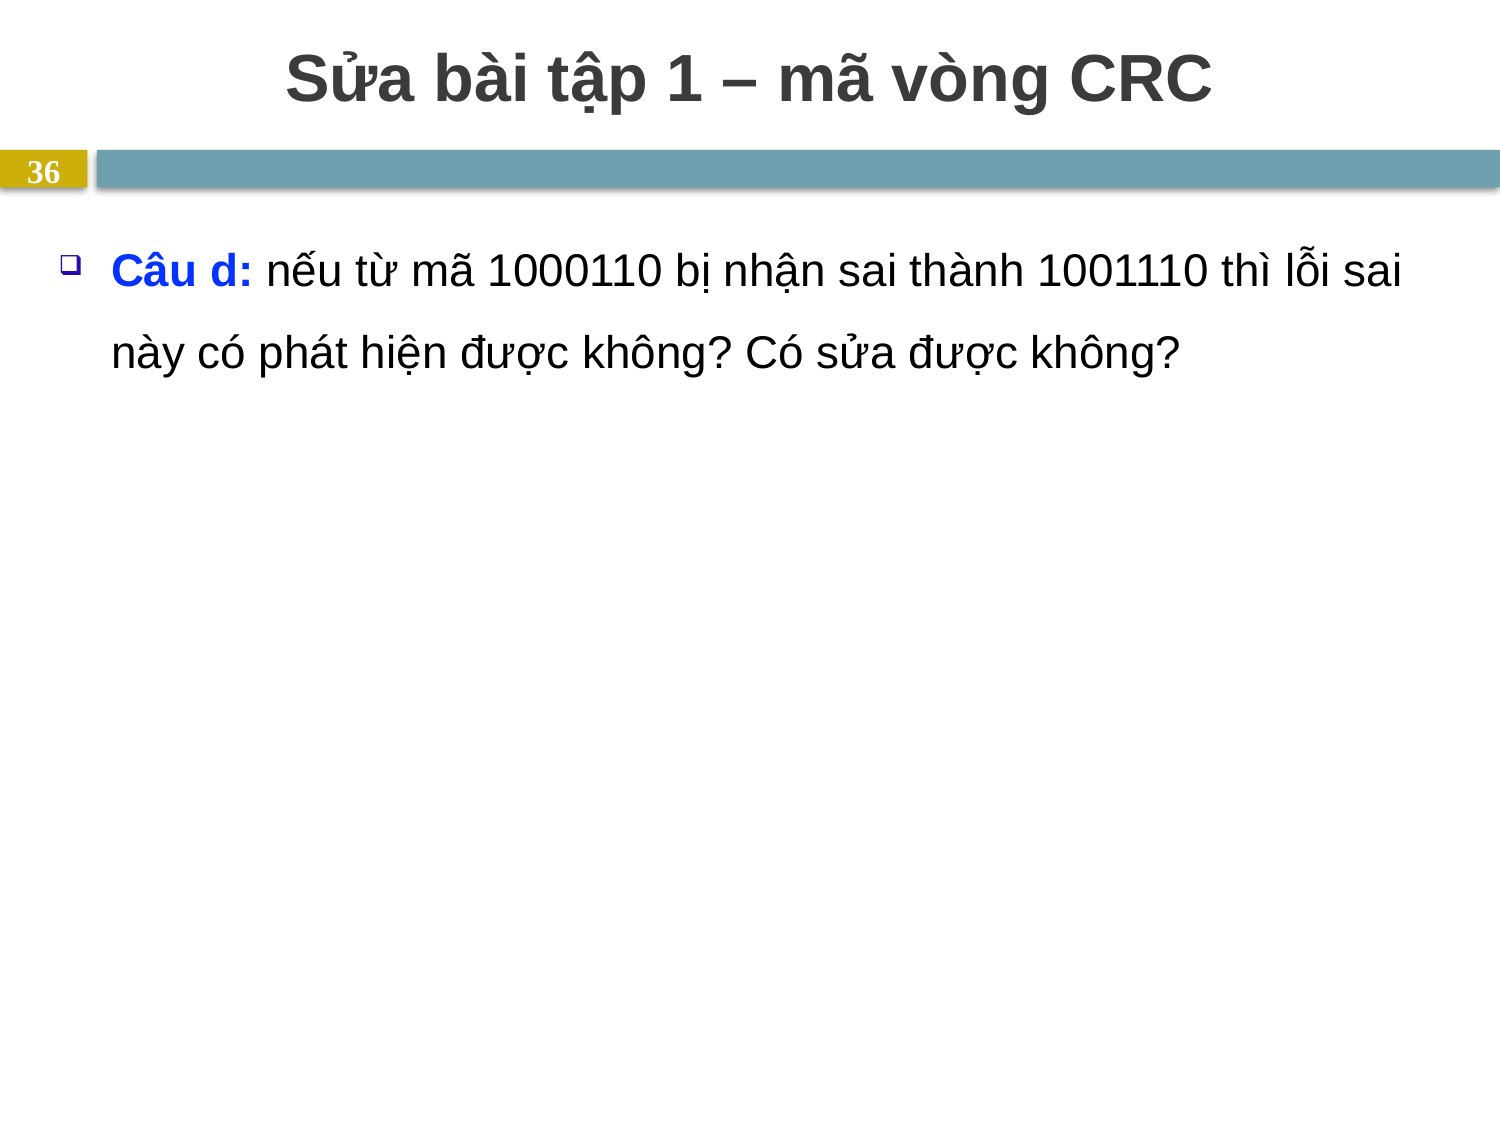

# Sửa bài tập 1 – mã vòng CRC
36
Câu d: nếu từ mã 1000110 bị nhận sai thành 1001110 thì lỗi sai này có phát hiện được không? Có sửa được không?